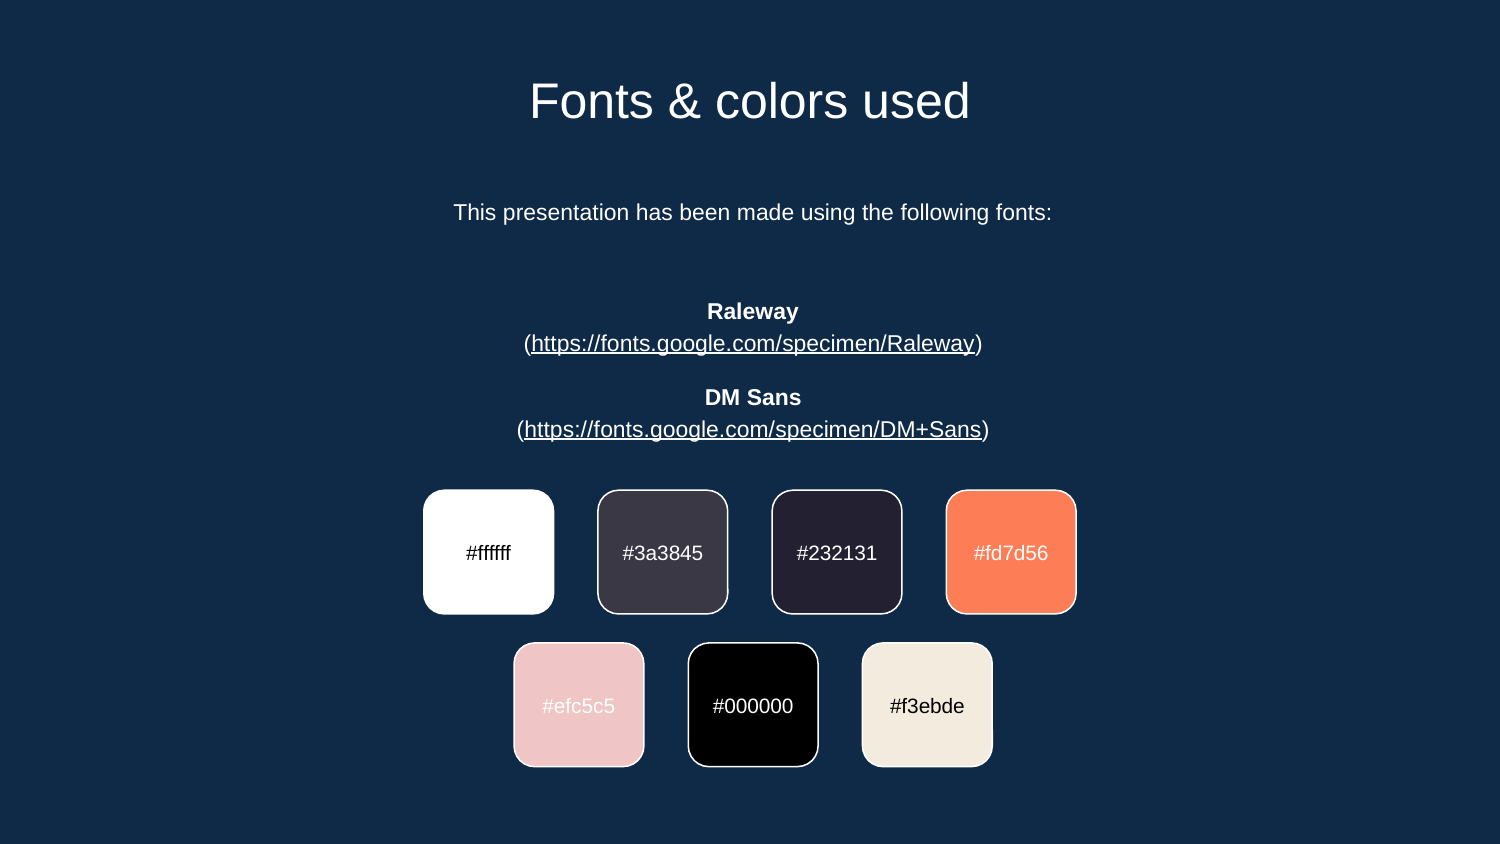

# Fonts & colors used
This presentation has been made using the following fonts:

Raleway
(https://fonts.google.com/specimen/Raleway)

DM Sans
(https://fonts.google.com/specimen/DM+Sans)

#ffffff
#3a3845
#232131
#fd7d56

#efc5c5
#000000
#f3ebde